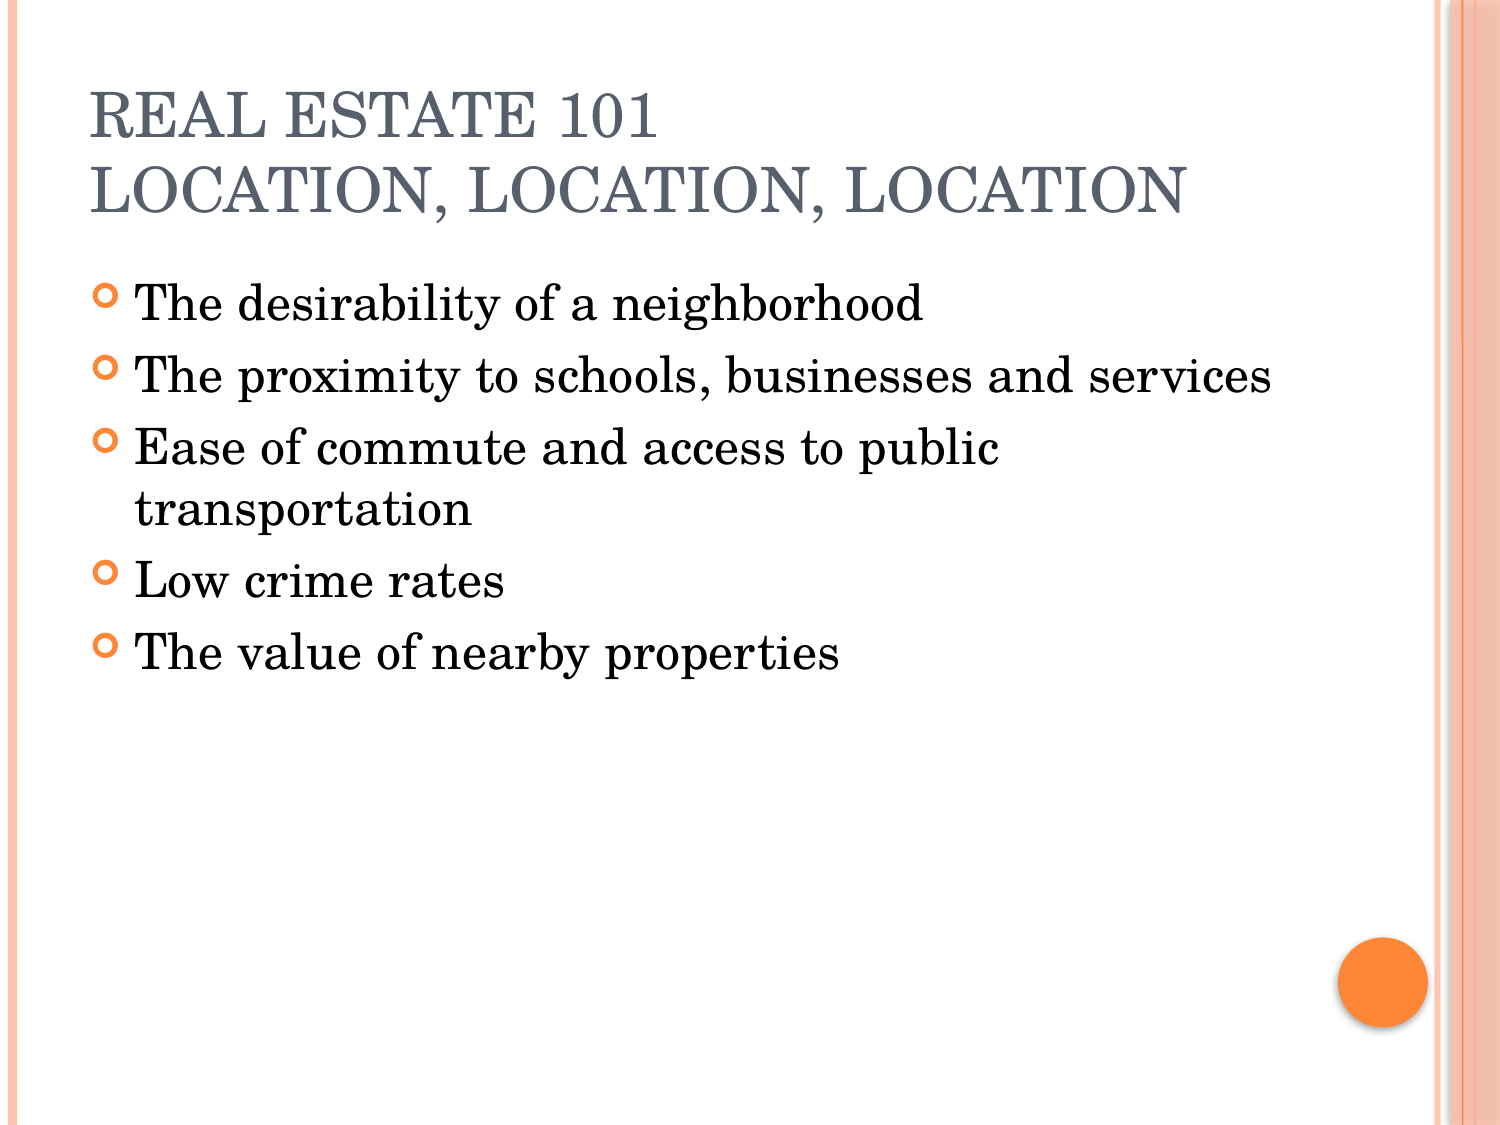

# Real Estate 101 Location, Location, Location
The desirability of a neighborhood
The proximity to schools, businesses and services
Ease of commute and access to public transportation
Low crime rates
The value of nearby properties